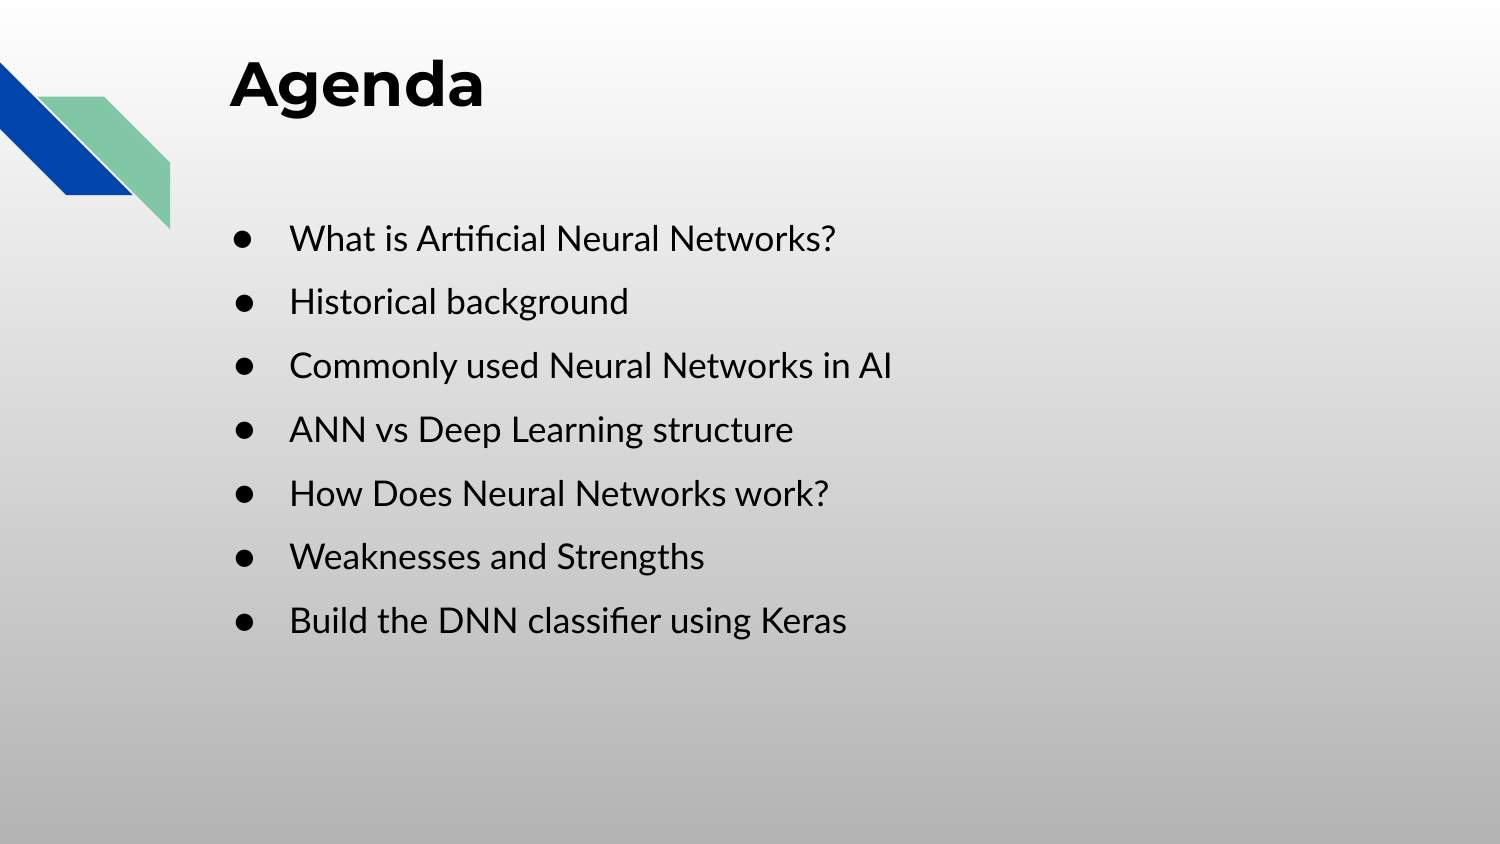

# Agenda
What is Artificial Neural Networks?
Historical background
Commonly used Neural Networks in AI
ANN vs Deep Learning structure
How Does Neural Networks work?
Weaknesses and Strengths
Build the DNN classifier using Keras